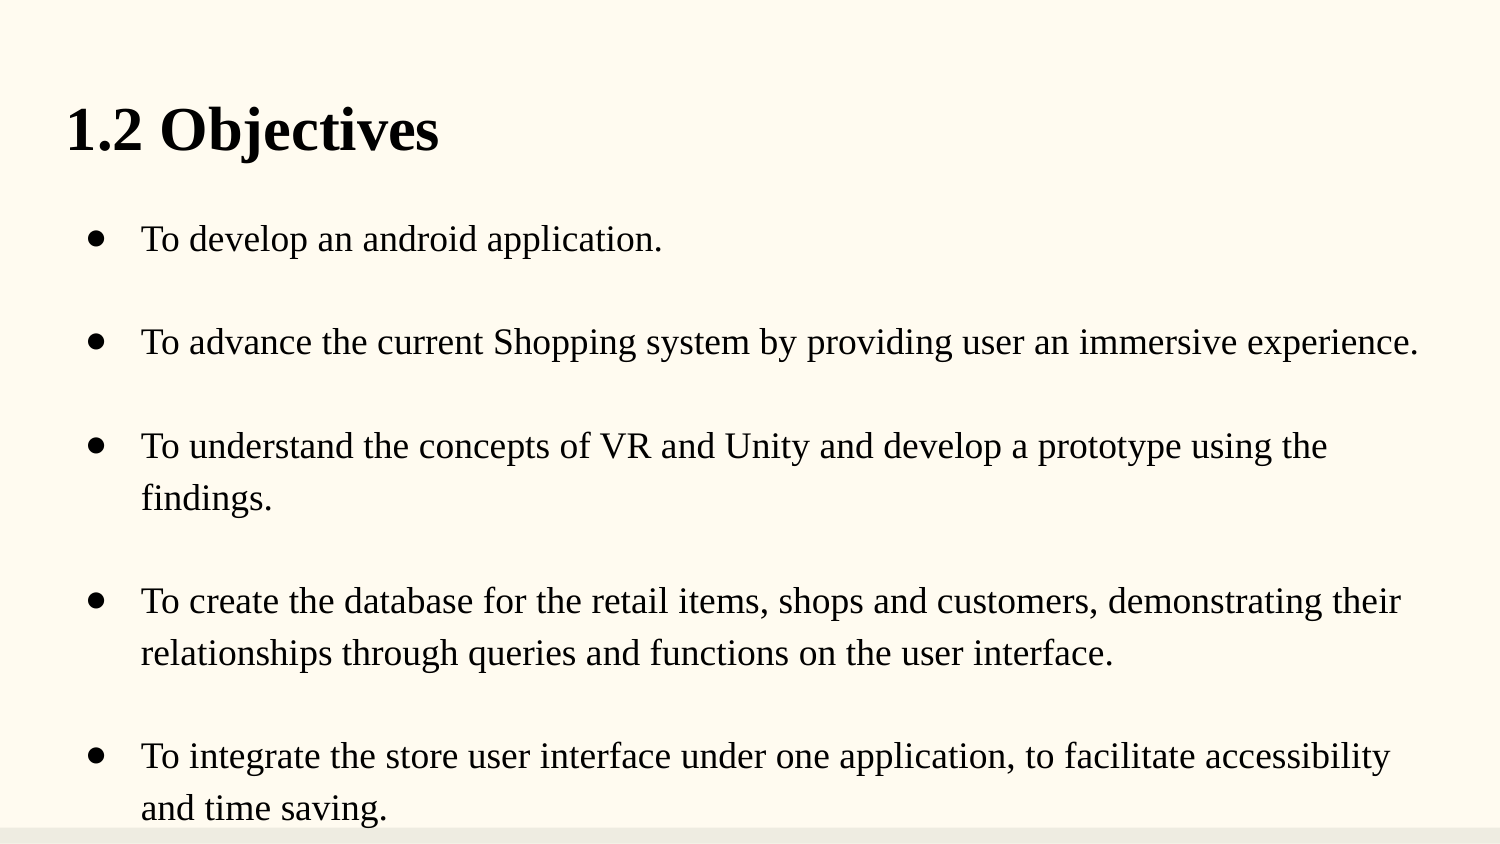

1.2 Objectives
To develop an android application.

To advance the current Shopping system by providing user an immersive experience.

To understand the concepts of VR and Unity and develop a prototype using the findings.

To create the database for the retail items, shops and customers, demonstrating their relationships through queries and functions on the user interface.

To integrate the store user interface under one application, to facilitate accessibility and time saving.